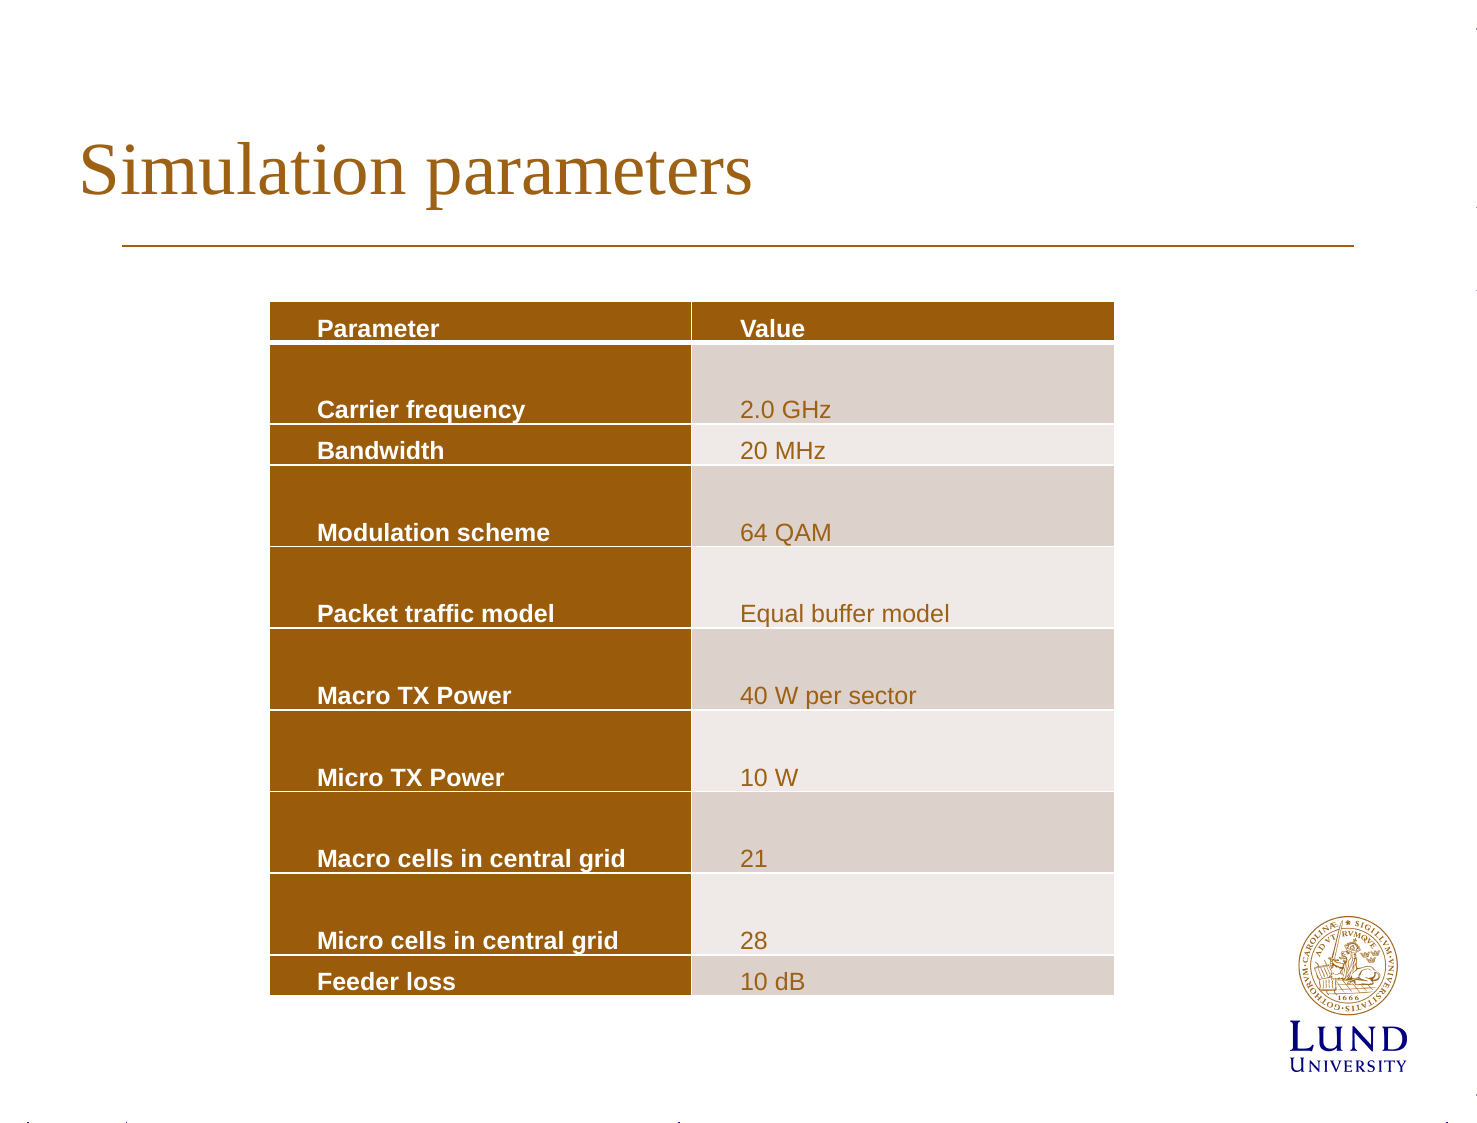

# Simulation parameters
| Parameter | Value |
| --- | --- |
| Carrier frequency | 2.0 GHz |
| Bandwidth | 20 MHz |
| Modulation scheme | 64 QAM |
| Packet traffic model | Equal buffer model |
| Macro TX Power | 40 W per sector |
| Micro TX Power | 10 W |
| Macro cells in central grid | 21 |
| Micro cells in central grid | 28 |
| Feeder loss | 10 dB |